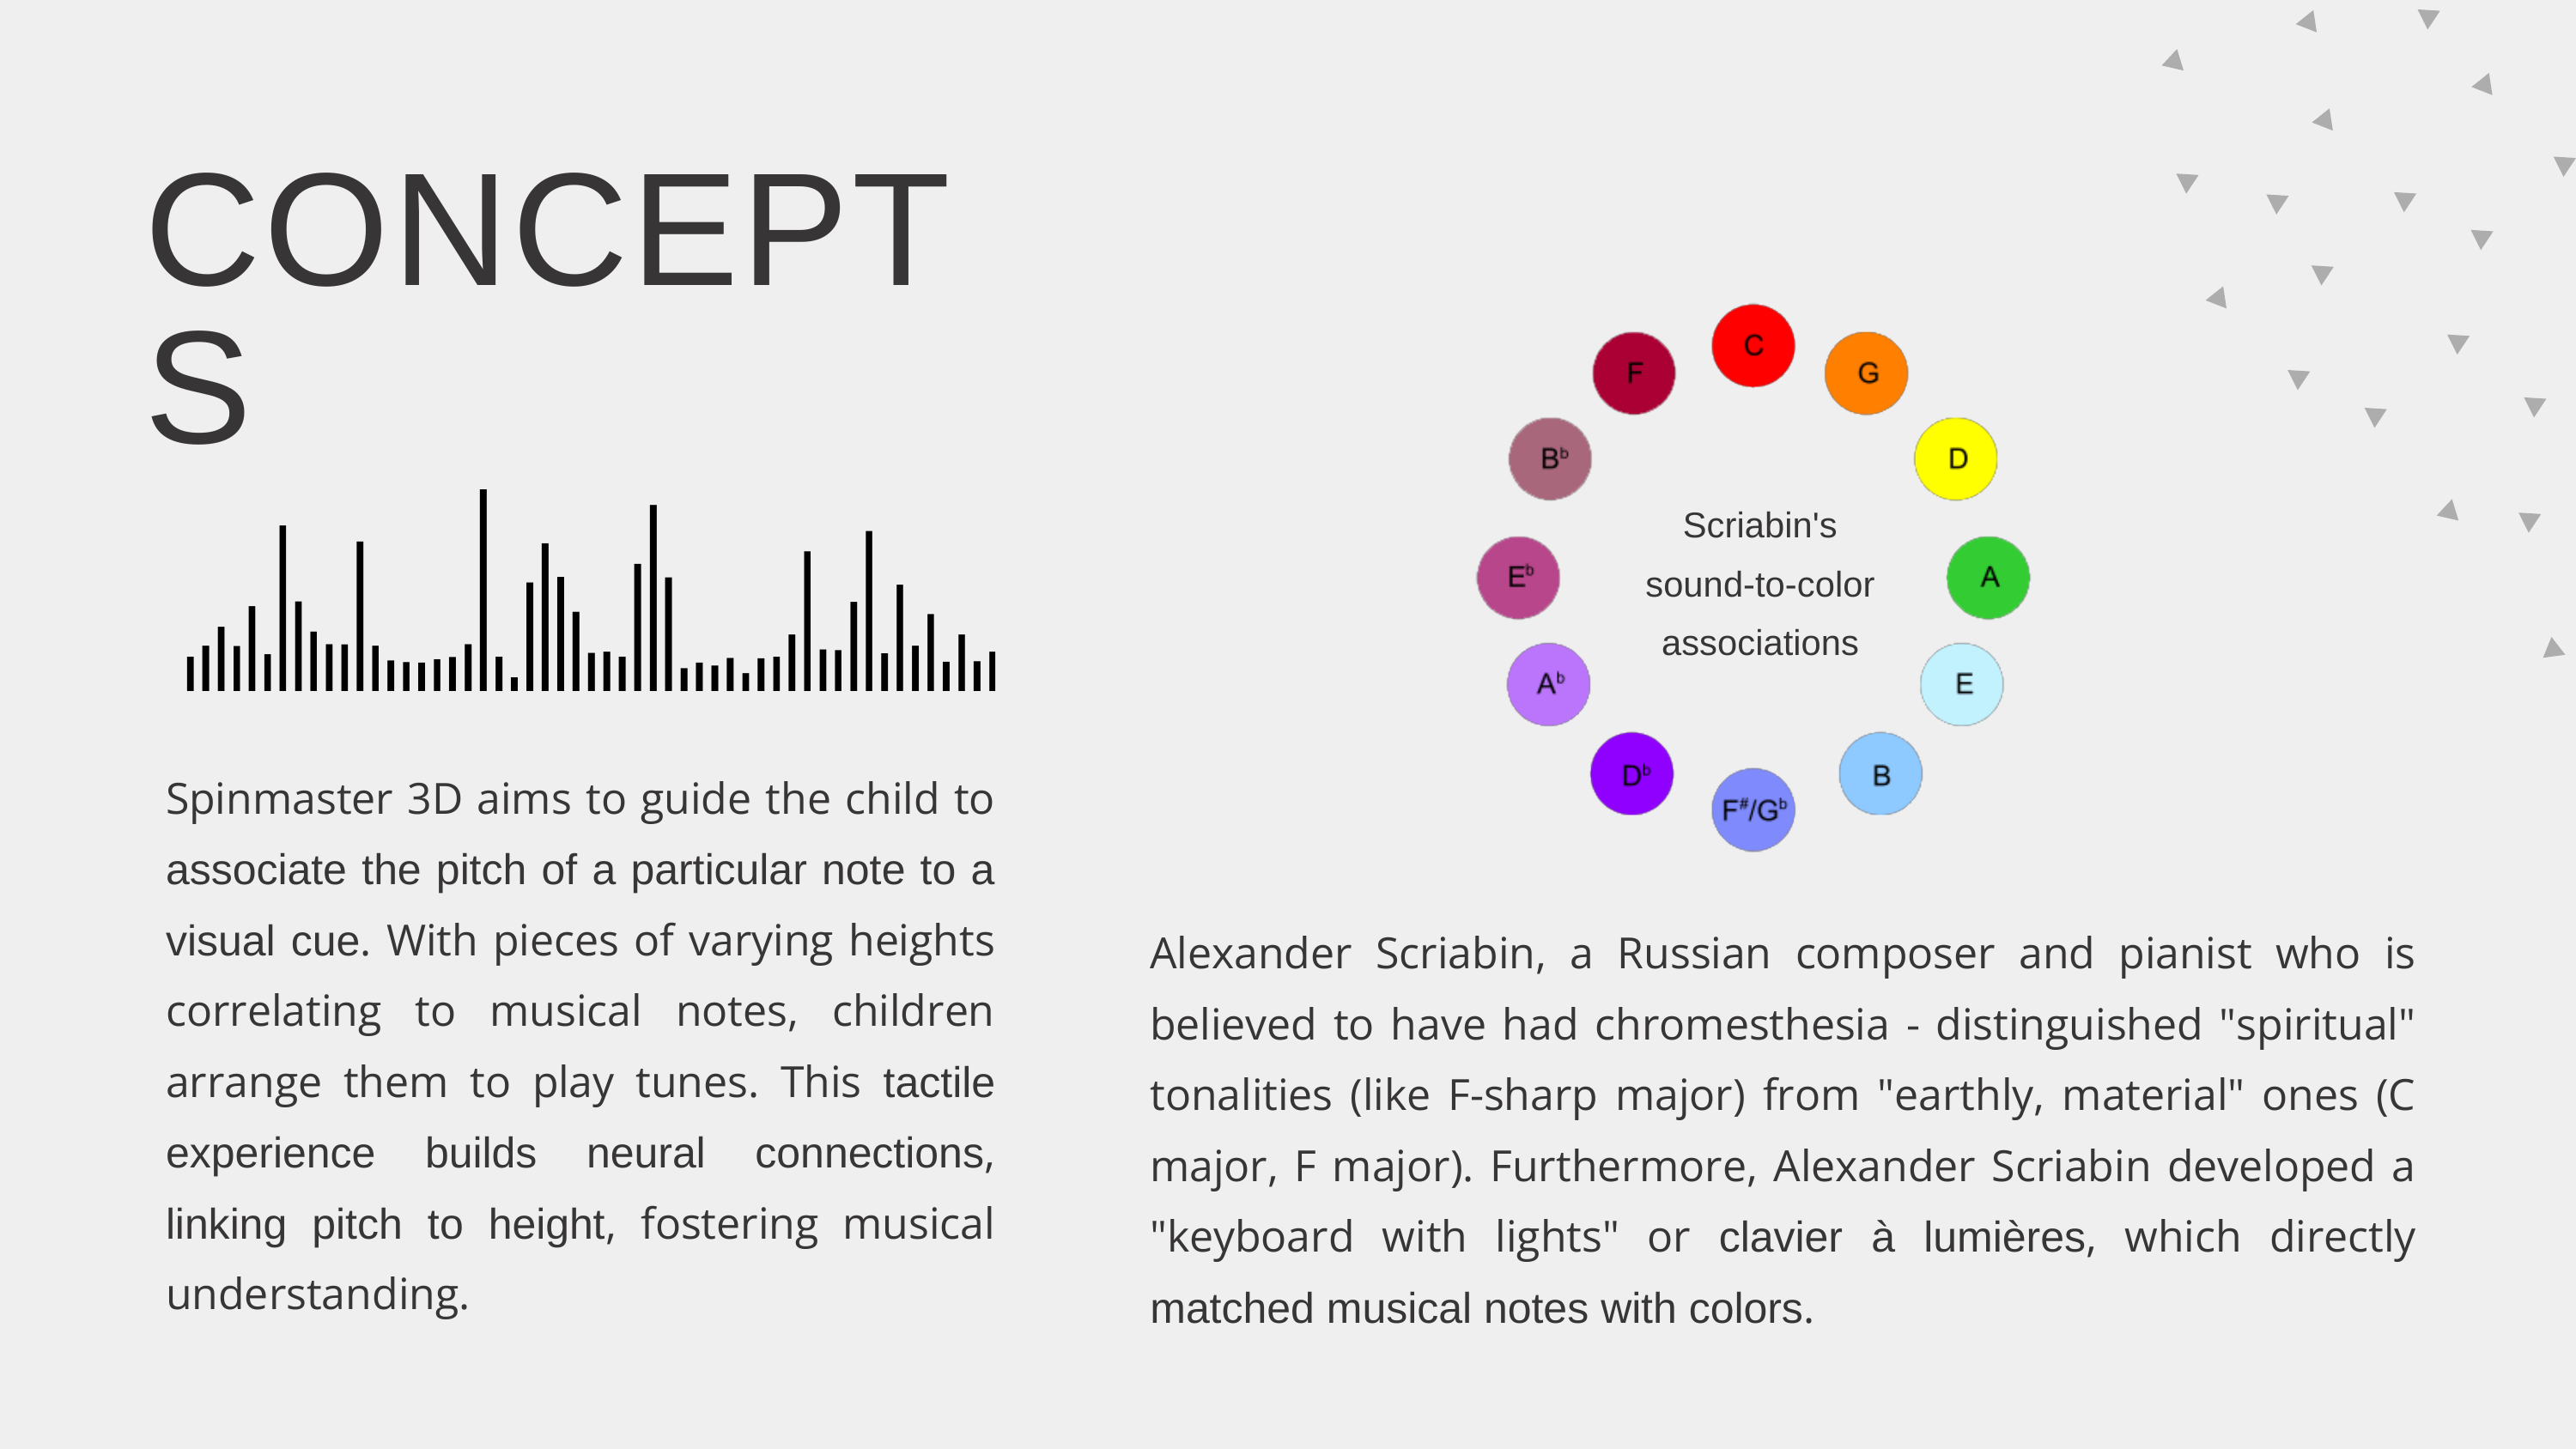

CONCEPTS

Scriabin's sound-to-color associations

Spinmaster 3D aims to guide the child to associate the pitch of a particular note to a visual cue. With pieces of varying heights correlating to musical notes, children arrange them to play tunes. This tactile experience builds neural connections, linking pitch to height, fostering musical understanding.
Alexander Scriabin, a Russian composer and pianist who is believed to have had chromesthesia - distinguished "spiritual" tonalities (like F-sharp major) from "earthly, material" ones (C major, F major). Furthermore, Alexander Scriabin developed a "keyboard with lights" or clavier à lumières, which directly matched musical notes with colors.